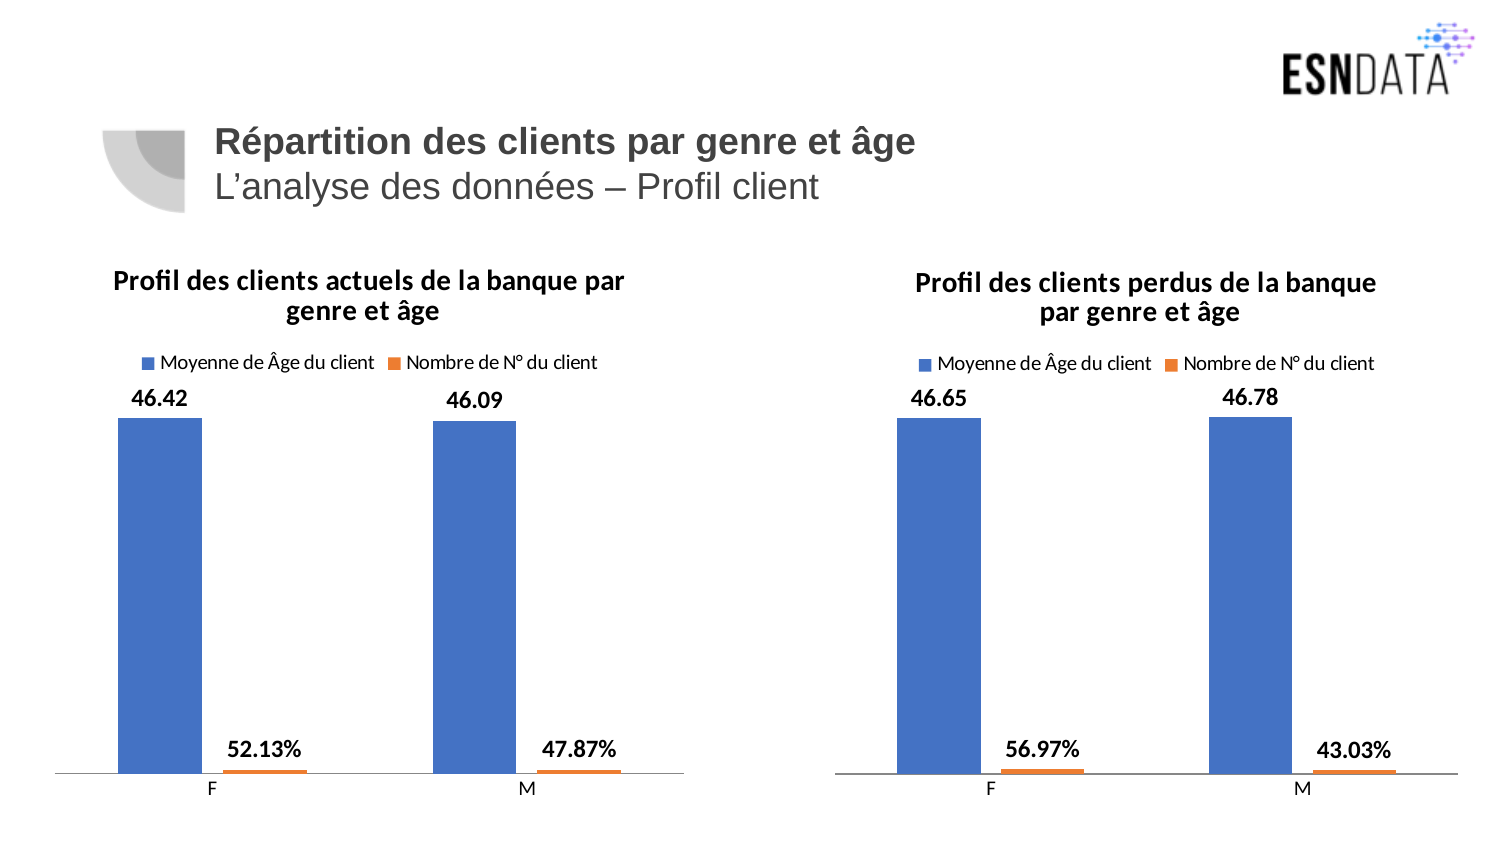

# Répartition des clients par genre et âge L’analyse des données – Profil client

### Chart: Profil des clients actuels de la banque par genre et âge

| Category | Moyenne de Âge du client | Nombre de N° du client |
|---|---|---|
| F | 46.42205151378219 | 0.5212578023789896 |
| M | 46.08954489544895 | 0.4787421976210105 |

### Chart: Profil des clients perdus de la banque par genre et âge

| Category | Moyenne de Âge du client | Nombre de N° du client |
|---|---|---|
| F | 46.65450643776824 | 0.5696821515892421 |
| M | 46.77982954545455 | 0.43031784841075793 |